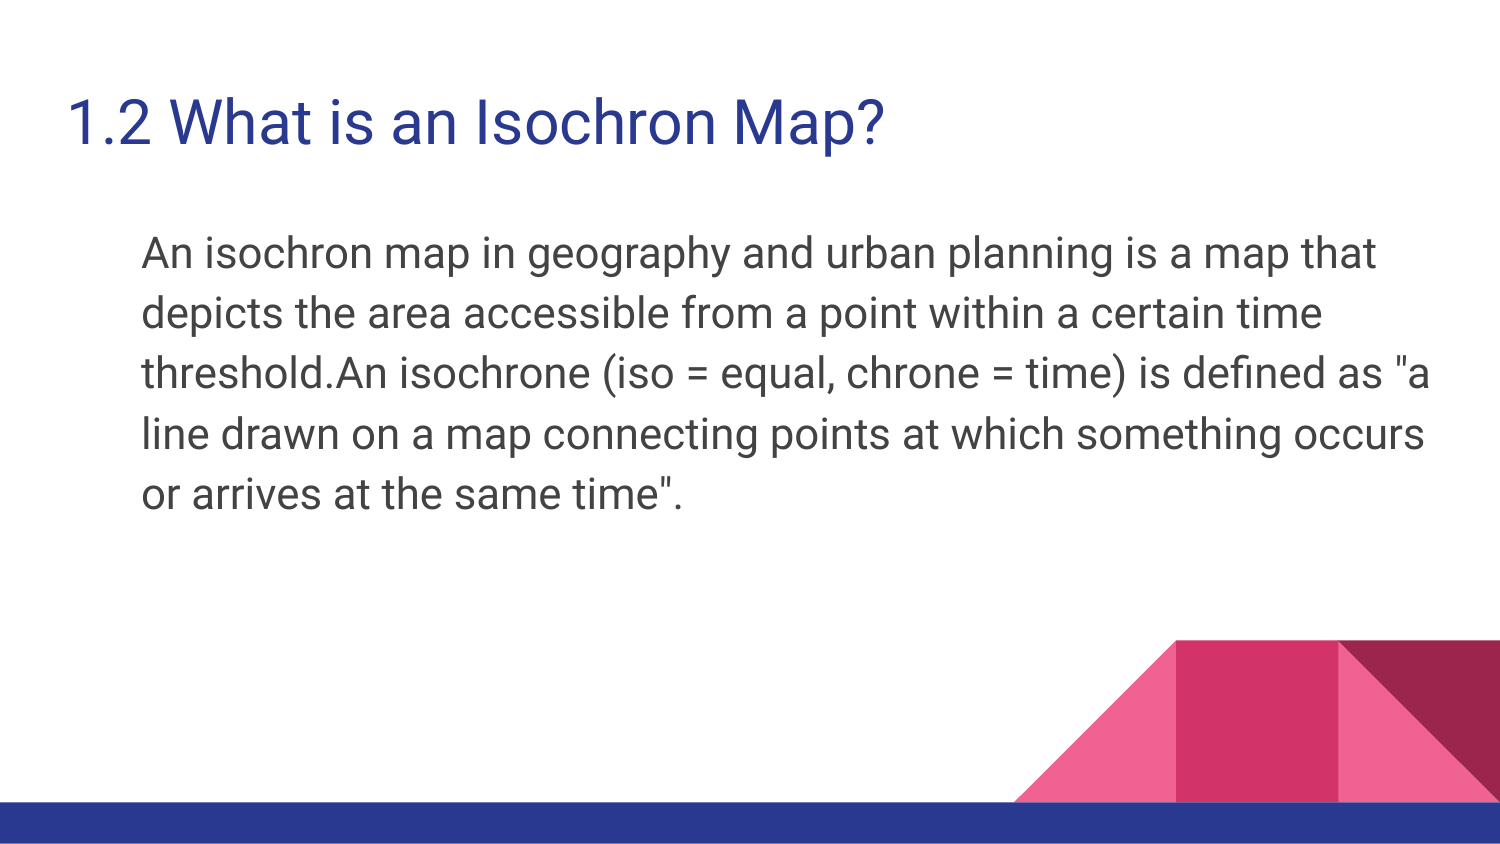

# 1.2 What is an Isochron Map?
An isochron map in geography and urban planning is a map that depicts the area accessible from a point within a certain time threshold.An isochrone (iso = equal, chrone = time) is defined as "a line drawn on a map connecting points at which something occurs or arrives at the same time".